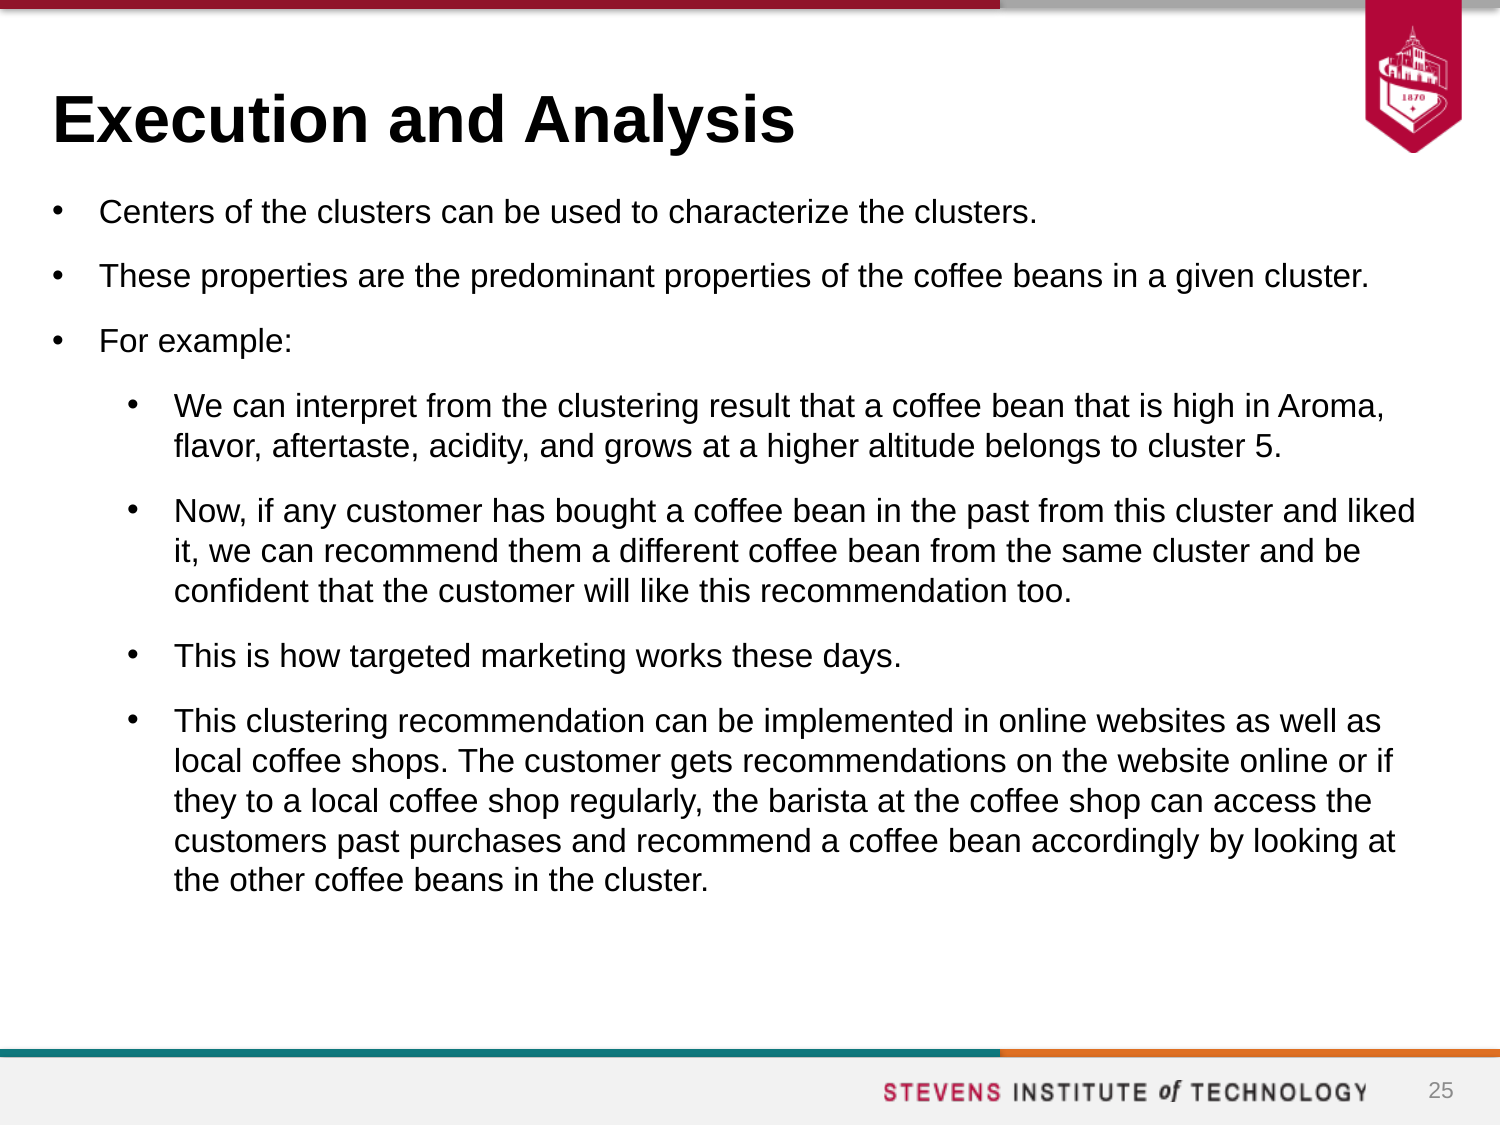

# Execution and Analysis
Centers of the clusters can be used to characterize the clusters.
These properties are the predominant properties of the coffee beans in a given cluster.
For example:
We can interpret from the clustering result that a coffee bean that is high in Aroma, flavor, aftertaste, acidity, and grows at a higher altitude belongs to cluster 5.
Now, if any customer has bought a coffee bean in the past from this cluster and liked it, we can recommend them a different coffee bean from the same cluster and be confident that the customer will like this recommendation too.
This is how targeted marketing works these days.
This clustering recommendation can be implemented in online websites as well as local coffee shops. The customer gets recommendations on the website online or if they to a local coffee shop regularly, the barista at the coffee shop can access the customers past purchases and recommend a coffee bean accordingly by looking at the other coffee beans in the cluster.
25